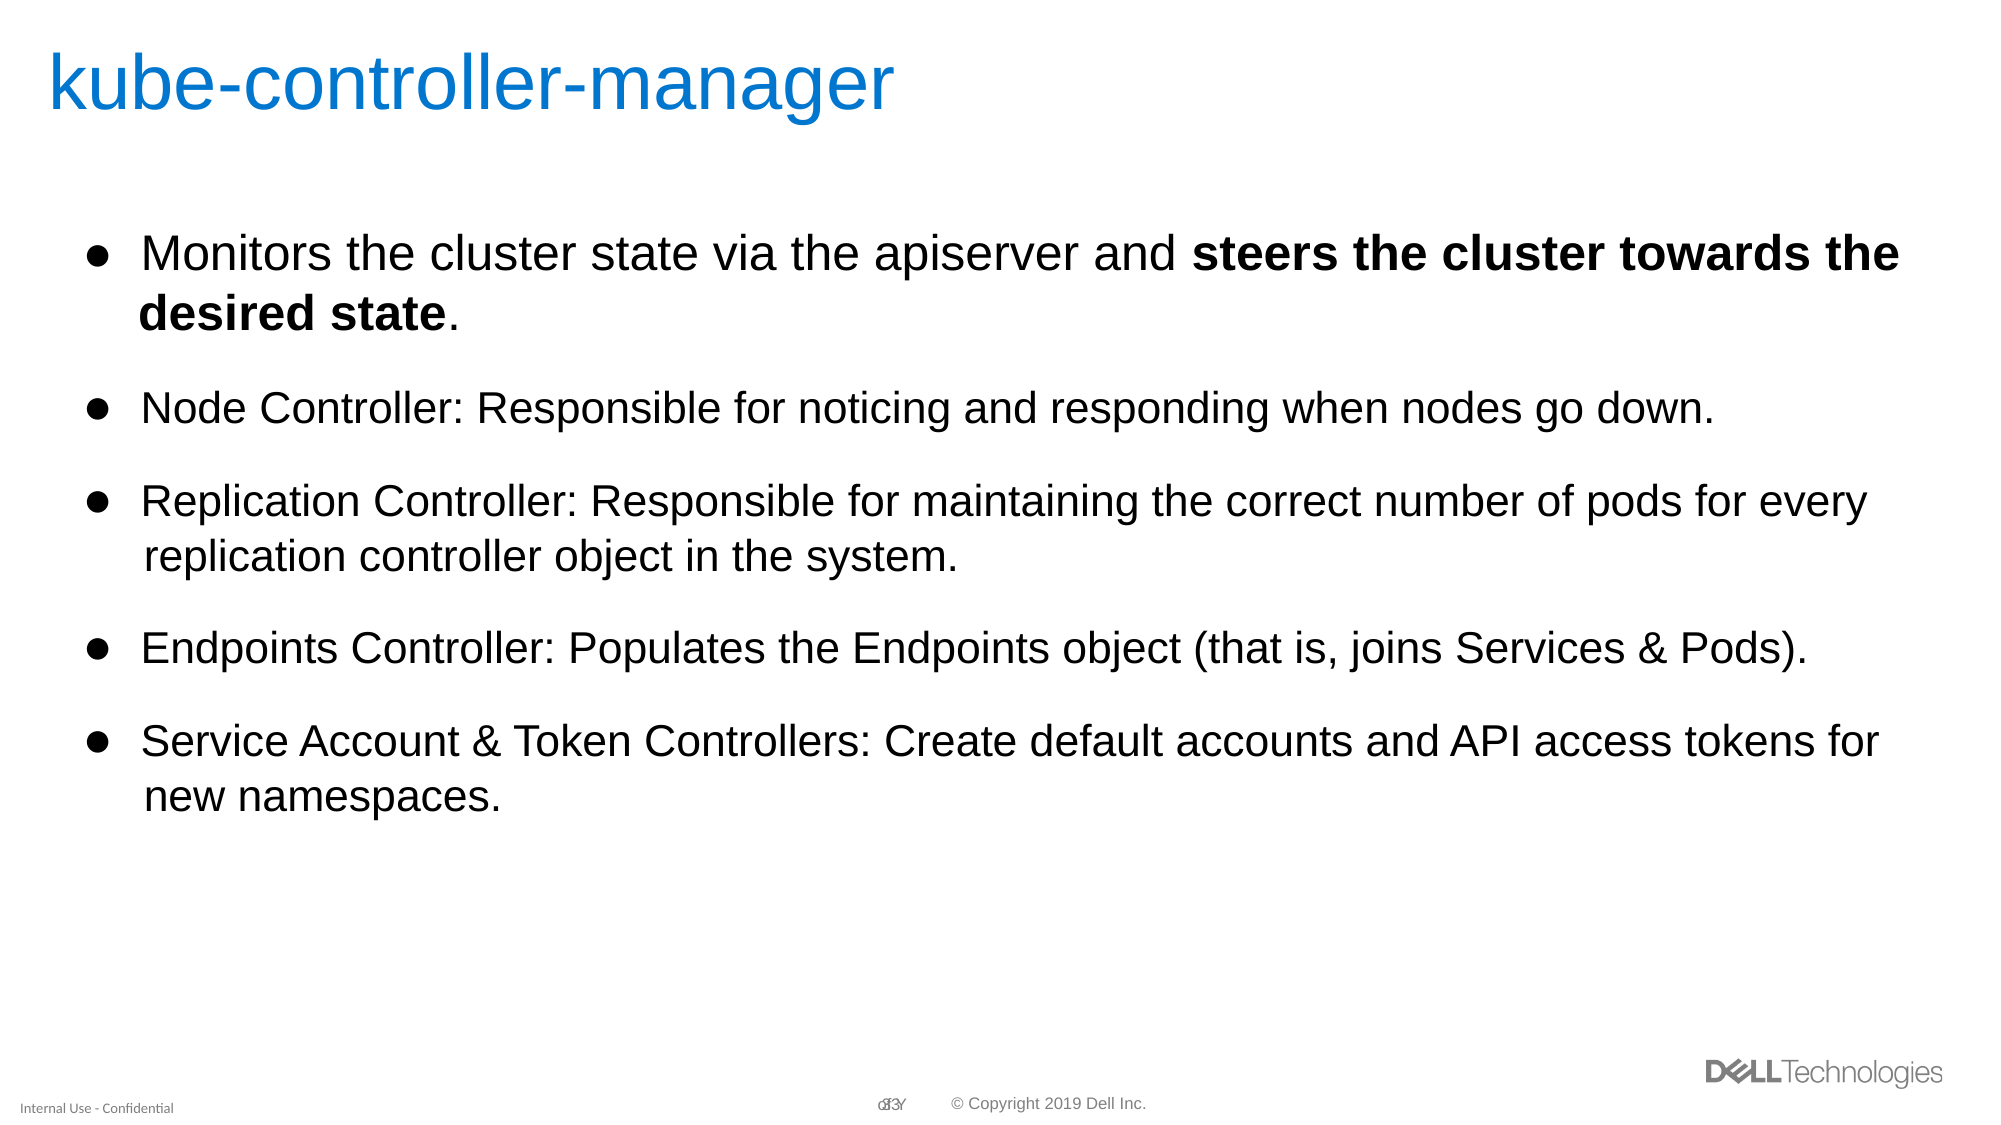

# kube-controller-manager
●  Monitors the cluster state via the apiserver and steers the cluster towards the
    desired state.
●  Node Controller: Responsible for noticing and responding when nodes go down.
●  Replication Controller: Responsible for maintaining the correct number of pods for every
     replication controller object in the system.
●  Endpoints Controller: Populates the Endpoints object (that is, joins Services & Pods).
●  Service Account & Token Controllers: Create default accounts and API access tokens for
     new namespaces.